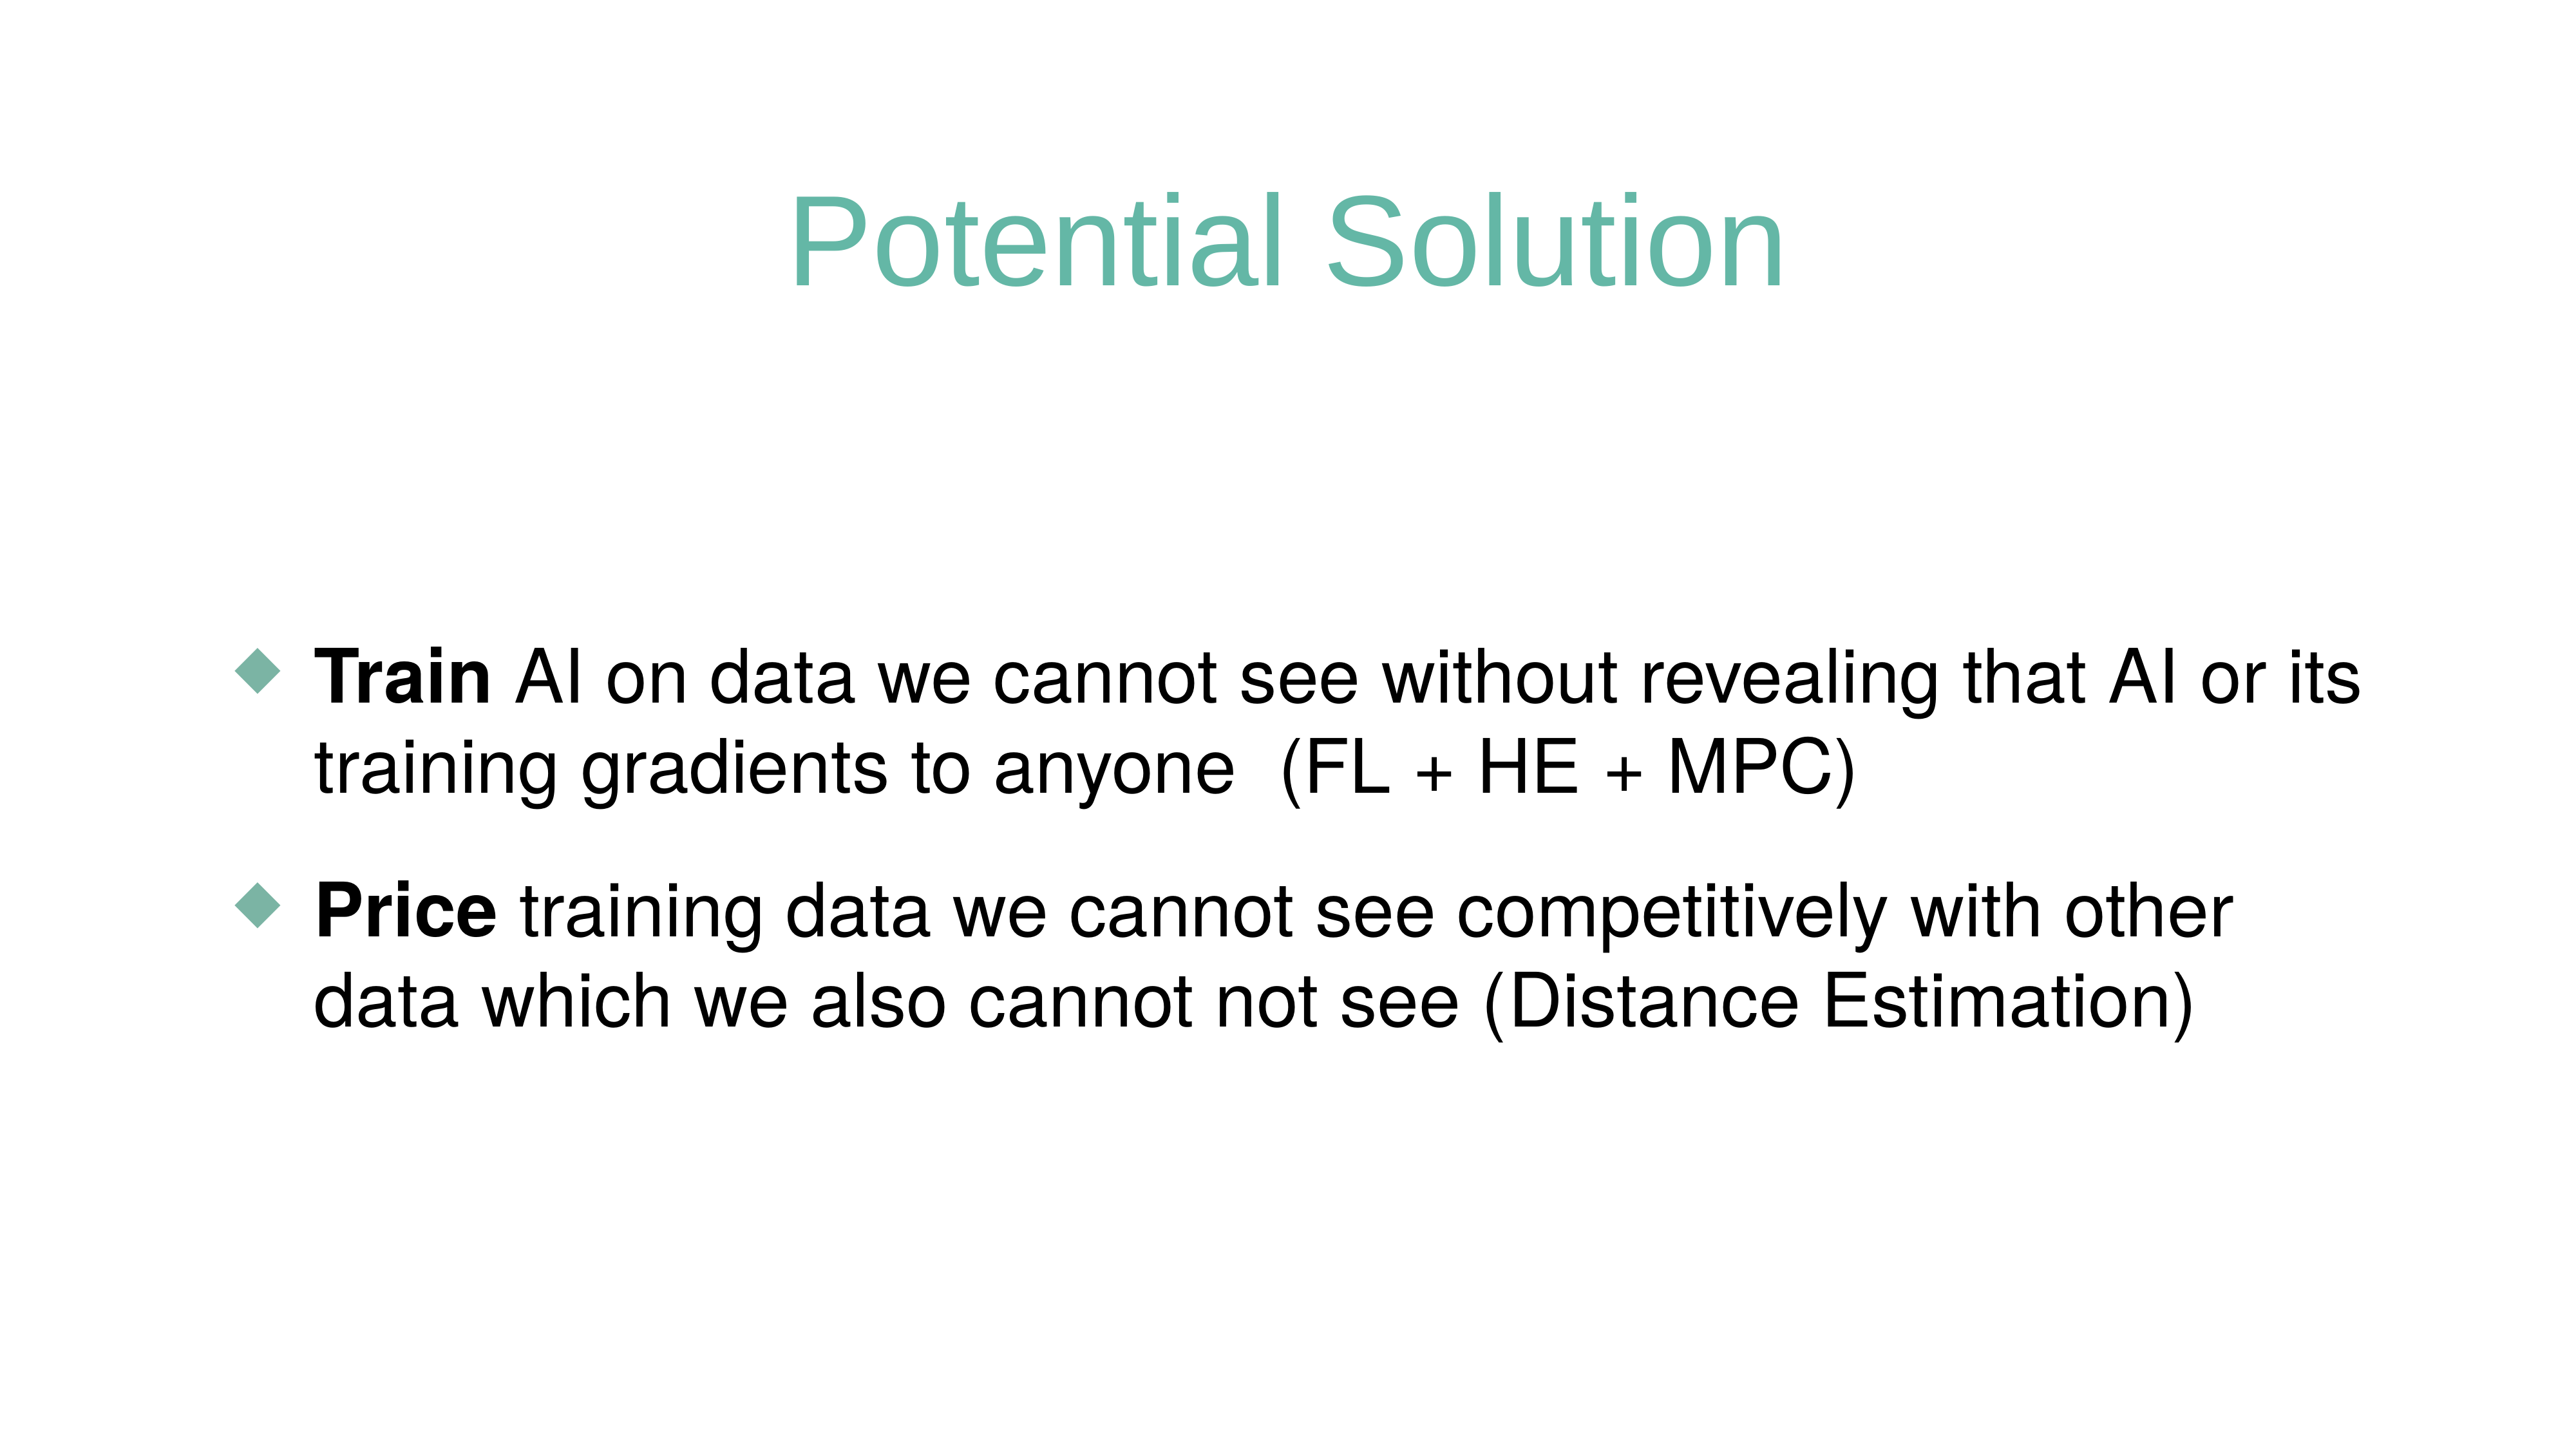

Potential Solution
Train AI on data we cannot see without revealing that AI or its training gradients to anyone  (FL + HE + MPC)
Price training data we cannot see competitively with other data which we also cannot not see (Distance Estimation)